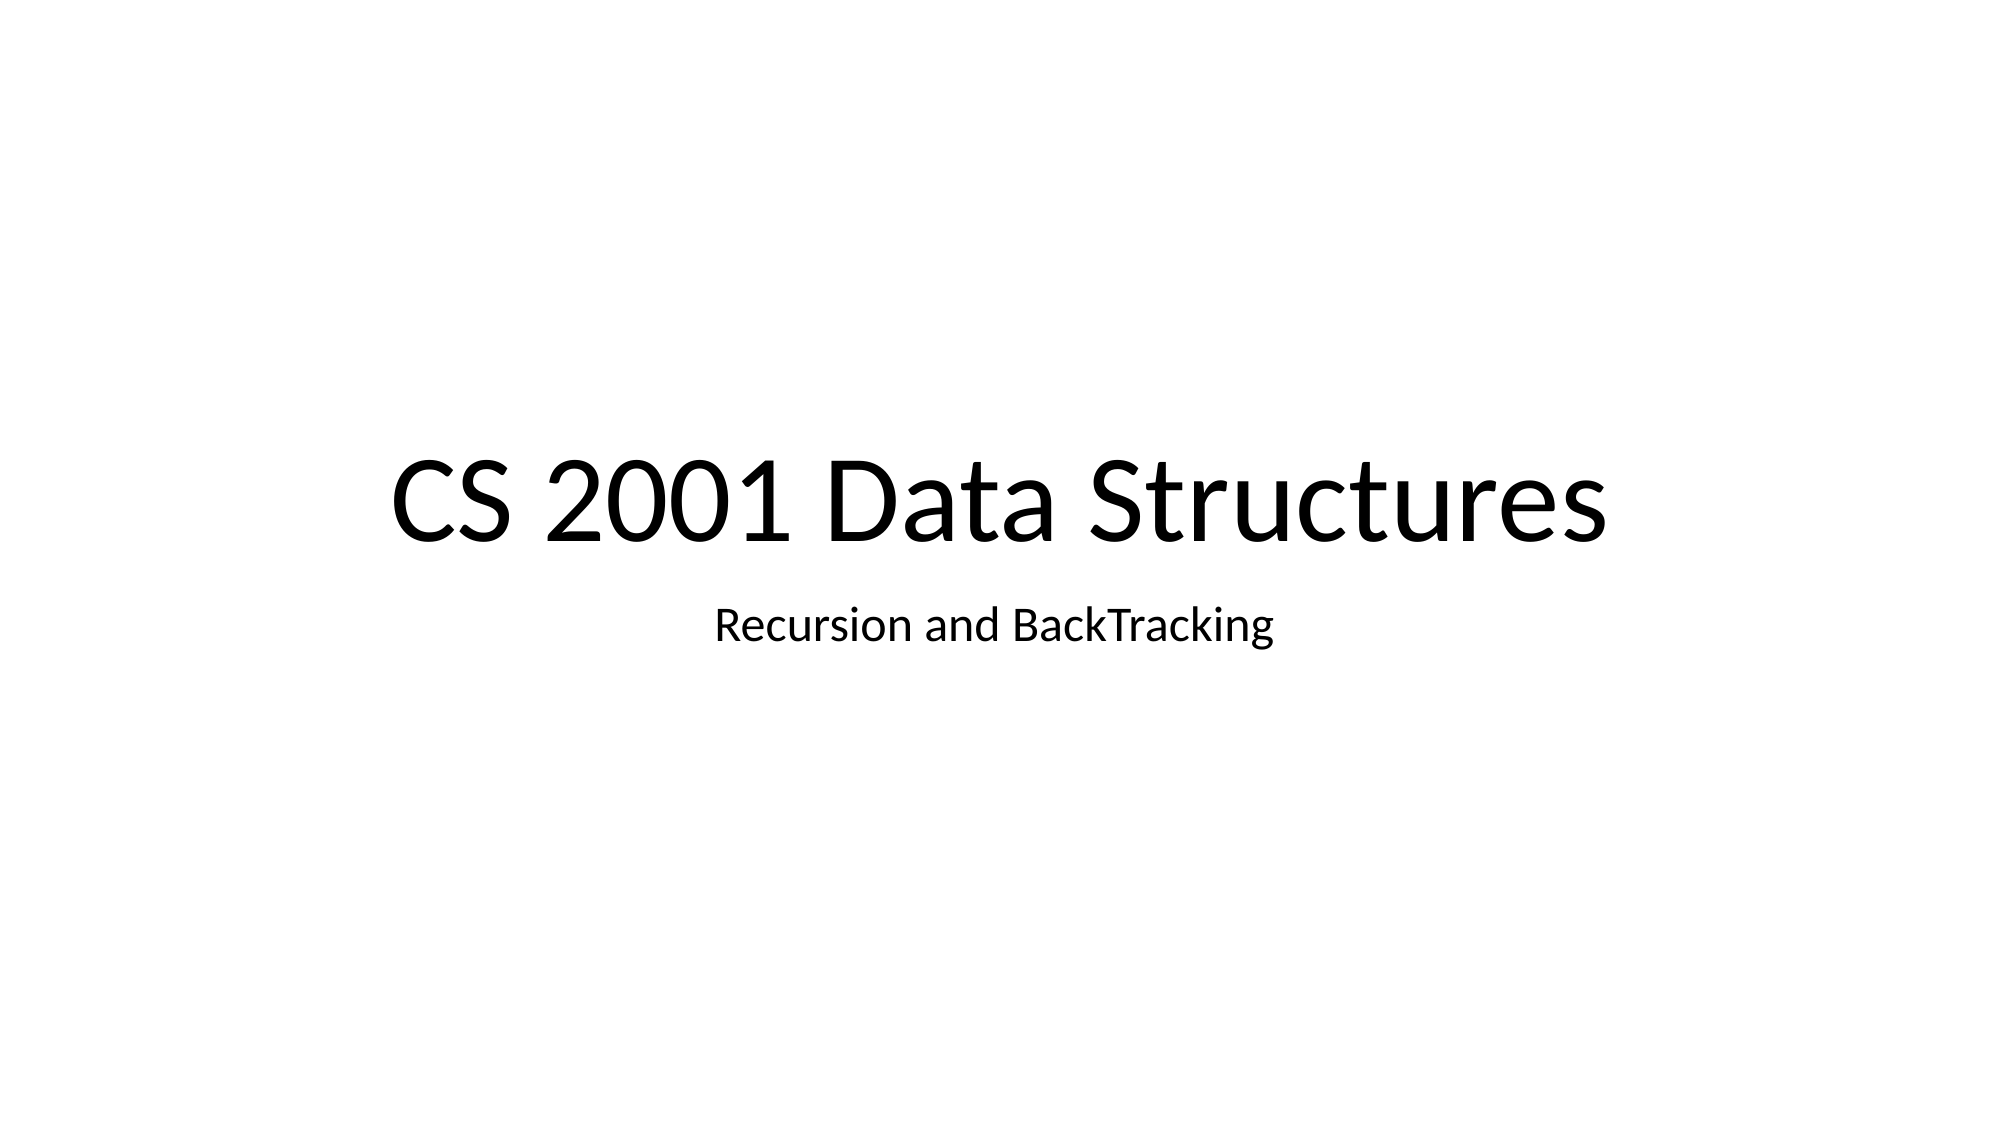

# CS 2001 Data Structures
Recursion and BackTracking